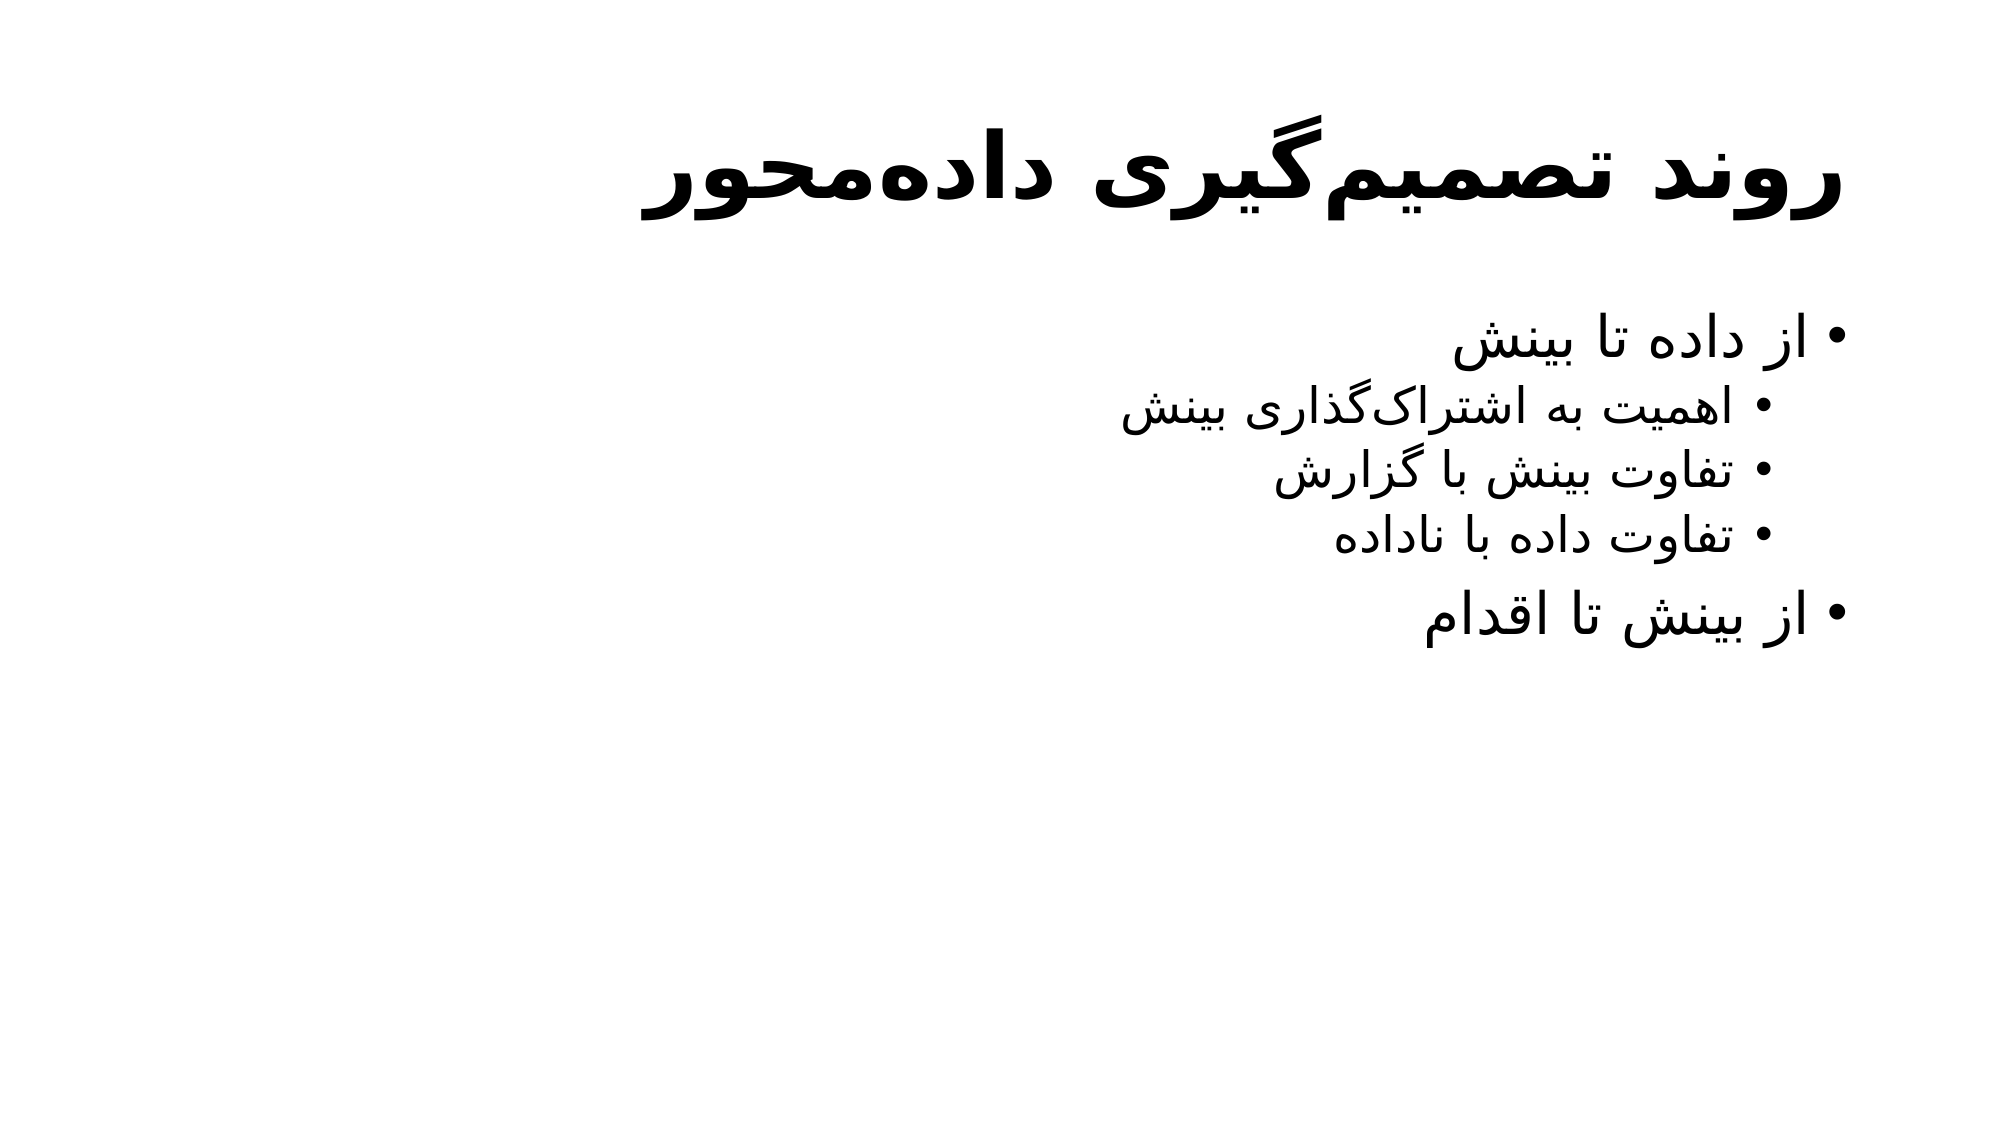

# روند تصمیم‌گیری داده‌محور
از داده تا بینش
اهمیت به اشتراک‌گذاری بینش
تفاوت بینش با گزارش
تفاوت داده‌ با ناداده
از بینش تا اقدام